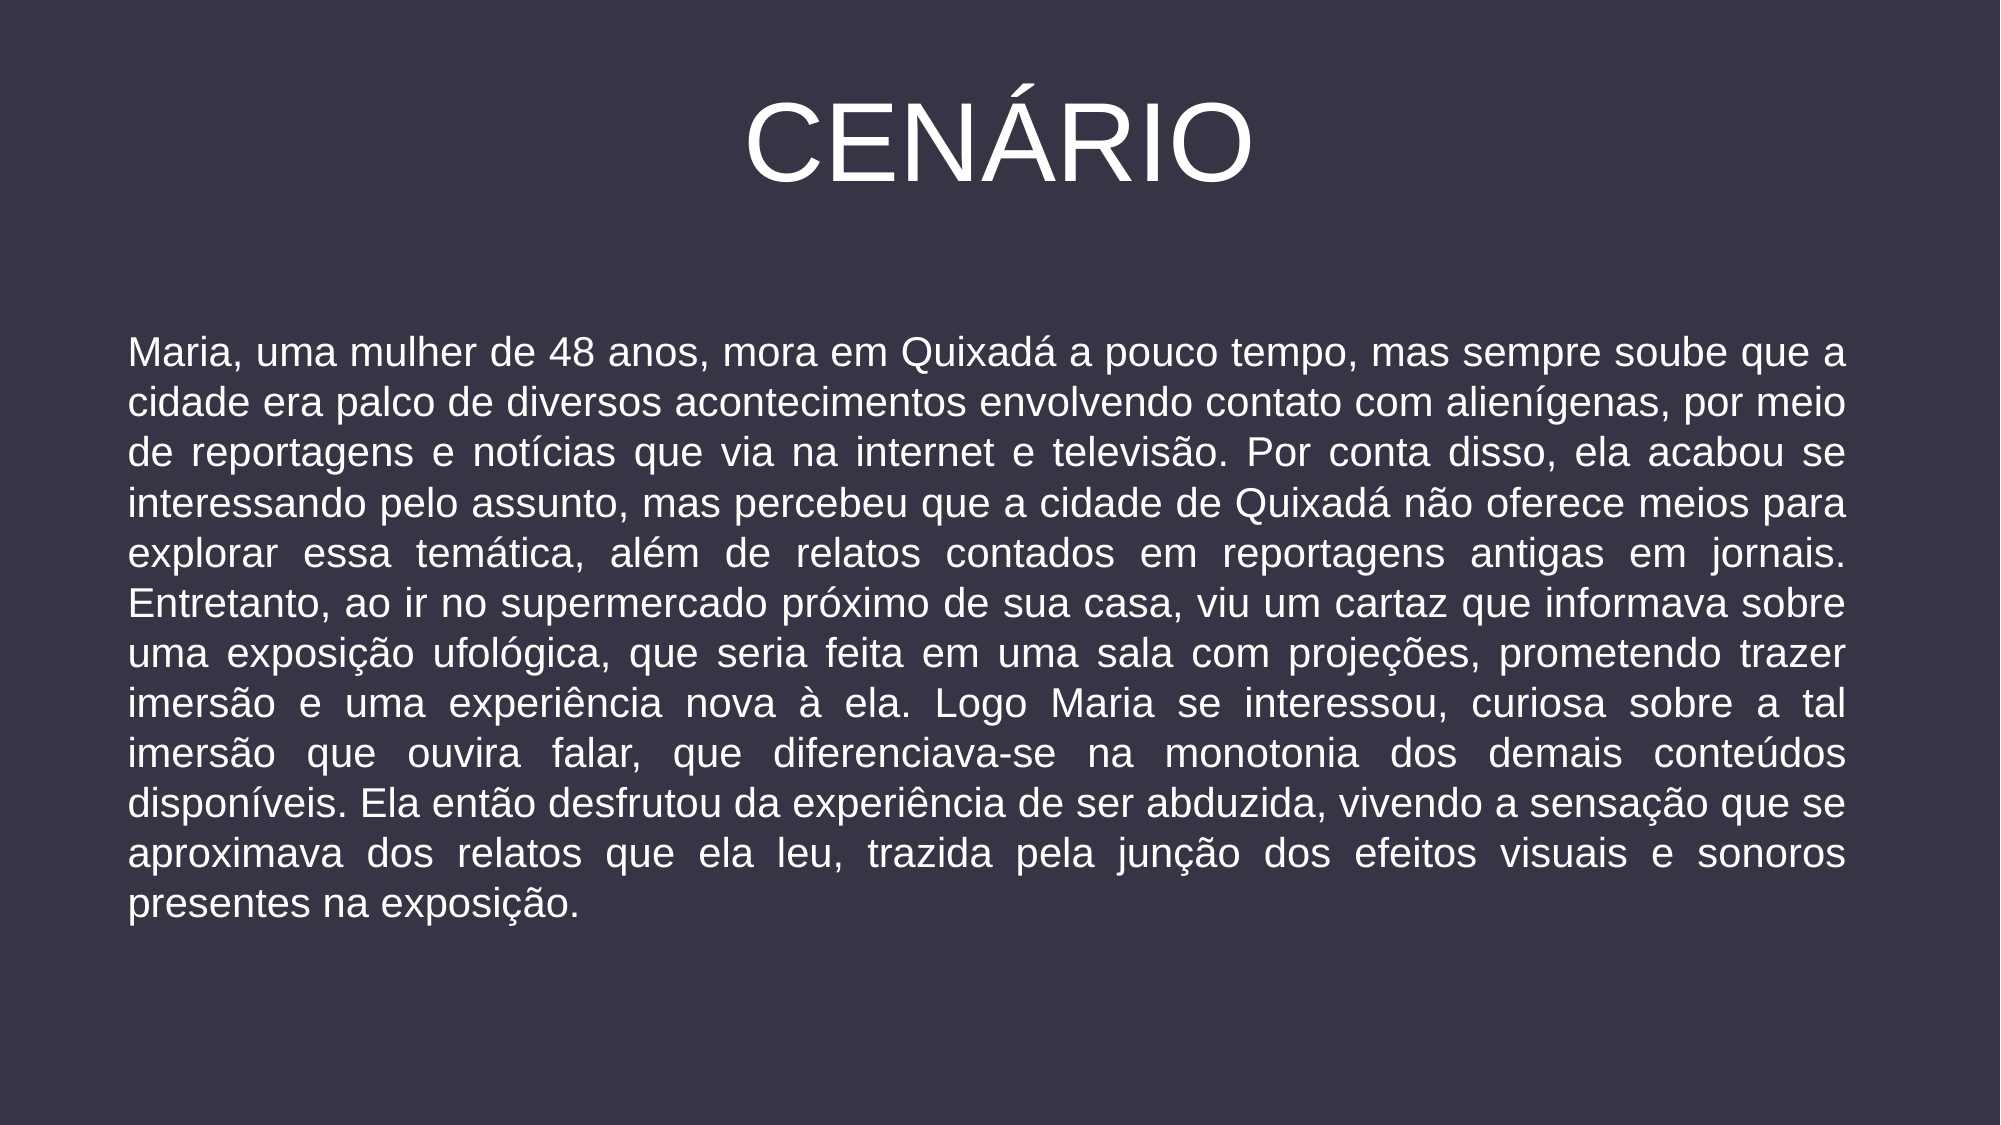

# cenário
Maria, uma mulher de 48 anos, mora em Quixadá a pouco tempo, mas sempre soube que a cidade era palco de diversos acontecimentos envolvendo contato com alienígenas, por meio de reportagens e notícias que via na internet e televisão. Por conta disso, ela acabou se interessando pelo assunto, mas percebeu que a cidade de Quixadá não oferece meios para explorar essa temática, além de relatos contados em reportagens antigas em jornais. Entretanto, ao ir no supermercado próximo de sua casa, viu um cartaz que informava sobre uma exposição ufológica, que seria feita em uma sala com projeções, prometendo trazer imersão e uma experiência nova à ela. Logo Maria se interessou, curiosa sobre a tal imersão que ouvira falar, que diferenciava-se na monotonia dos demais conteúdos disponíveis. Ela então desfrutou da experiência de ser abduzida, vivendo a sensação que se aproximava dos relatos que ela leu, trazida pela junção dos efeitos visuais e sonoros presentes na exposição.